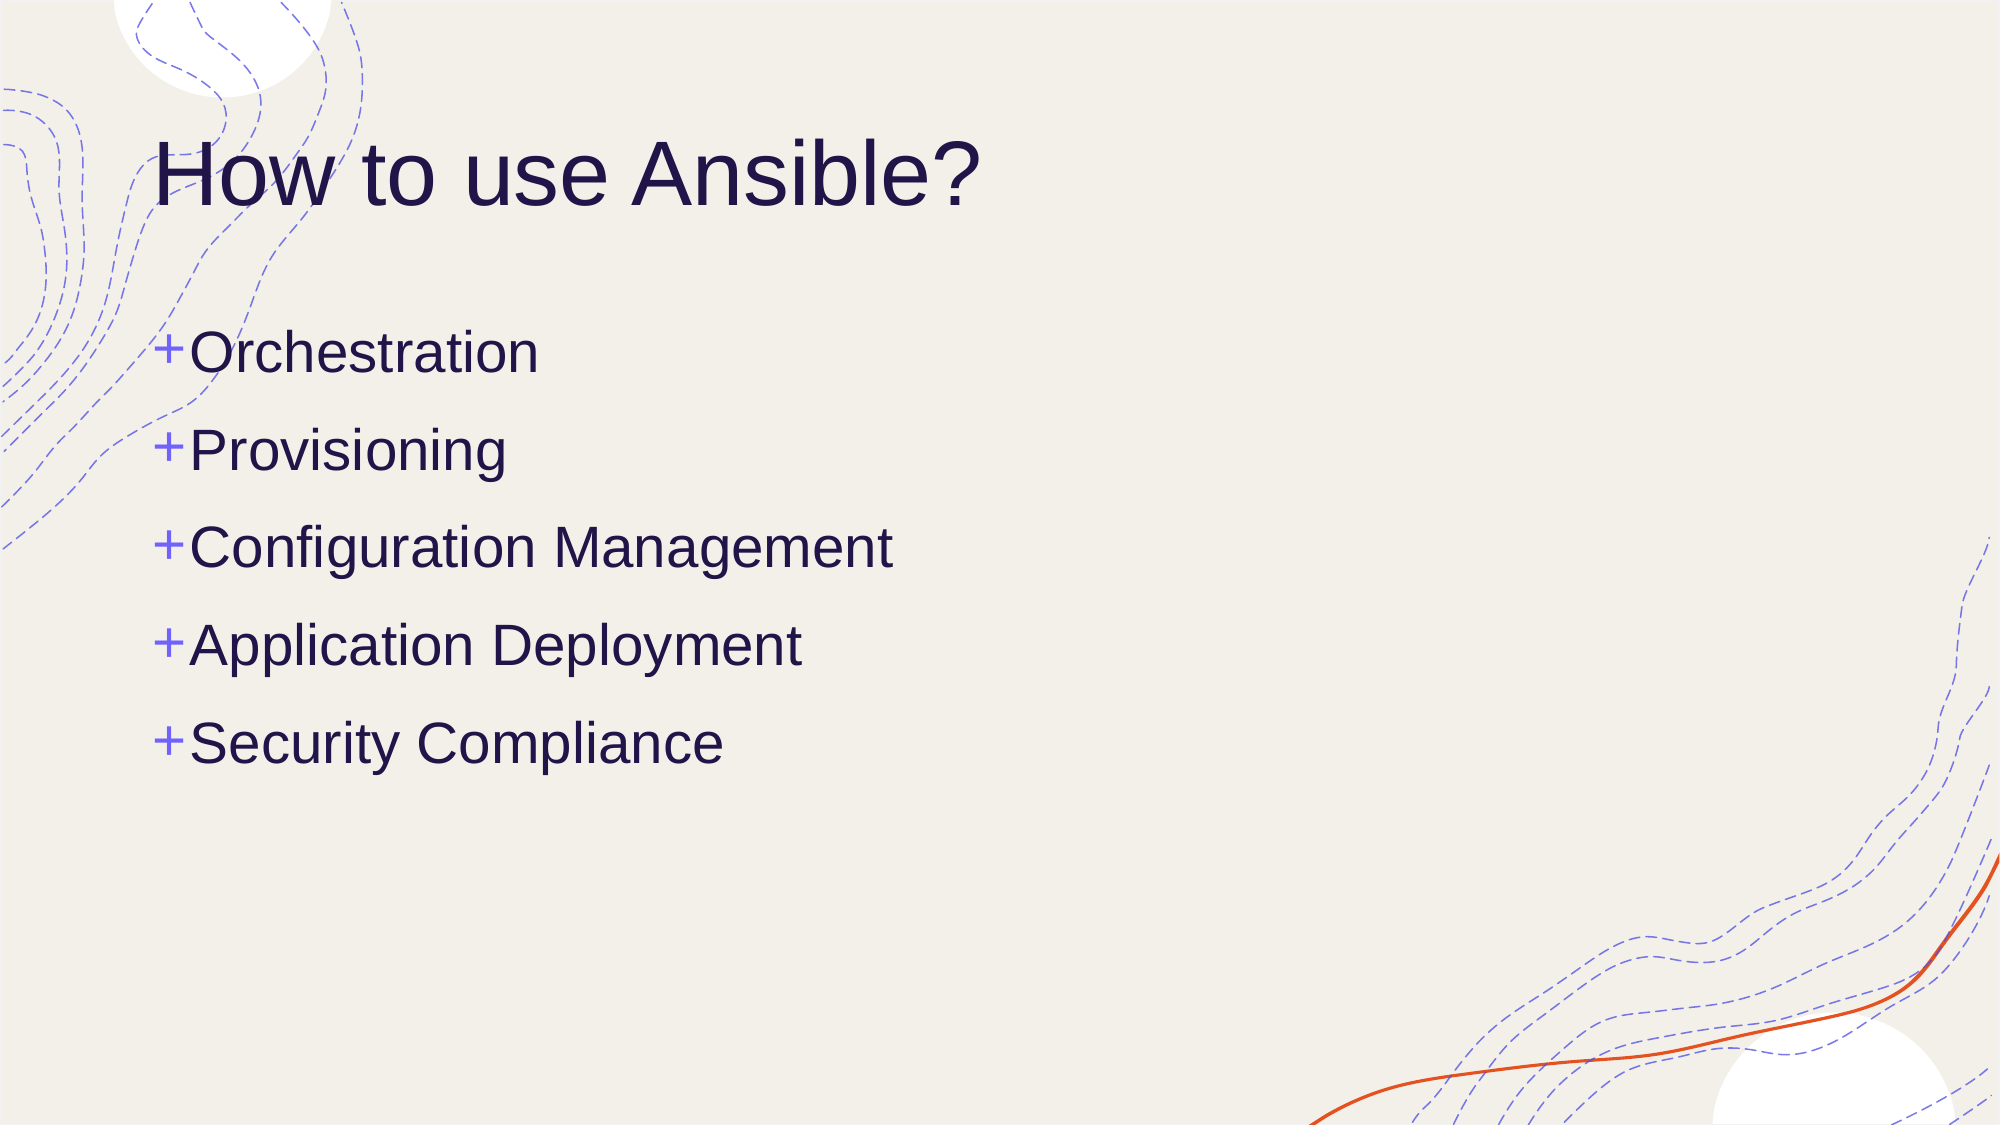

# How to use Ansible?
Orchestration
Provisioning
Configuration Management
Application Deployment
Security Compliance